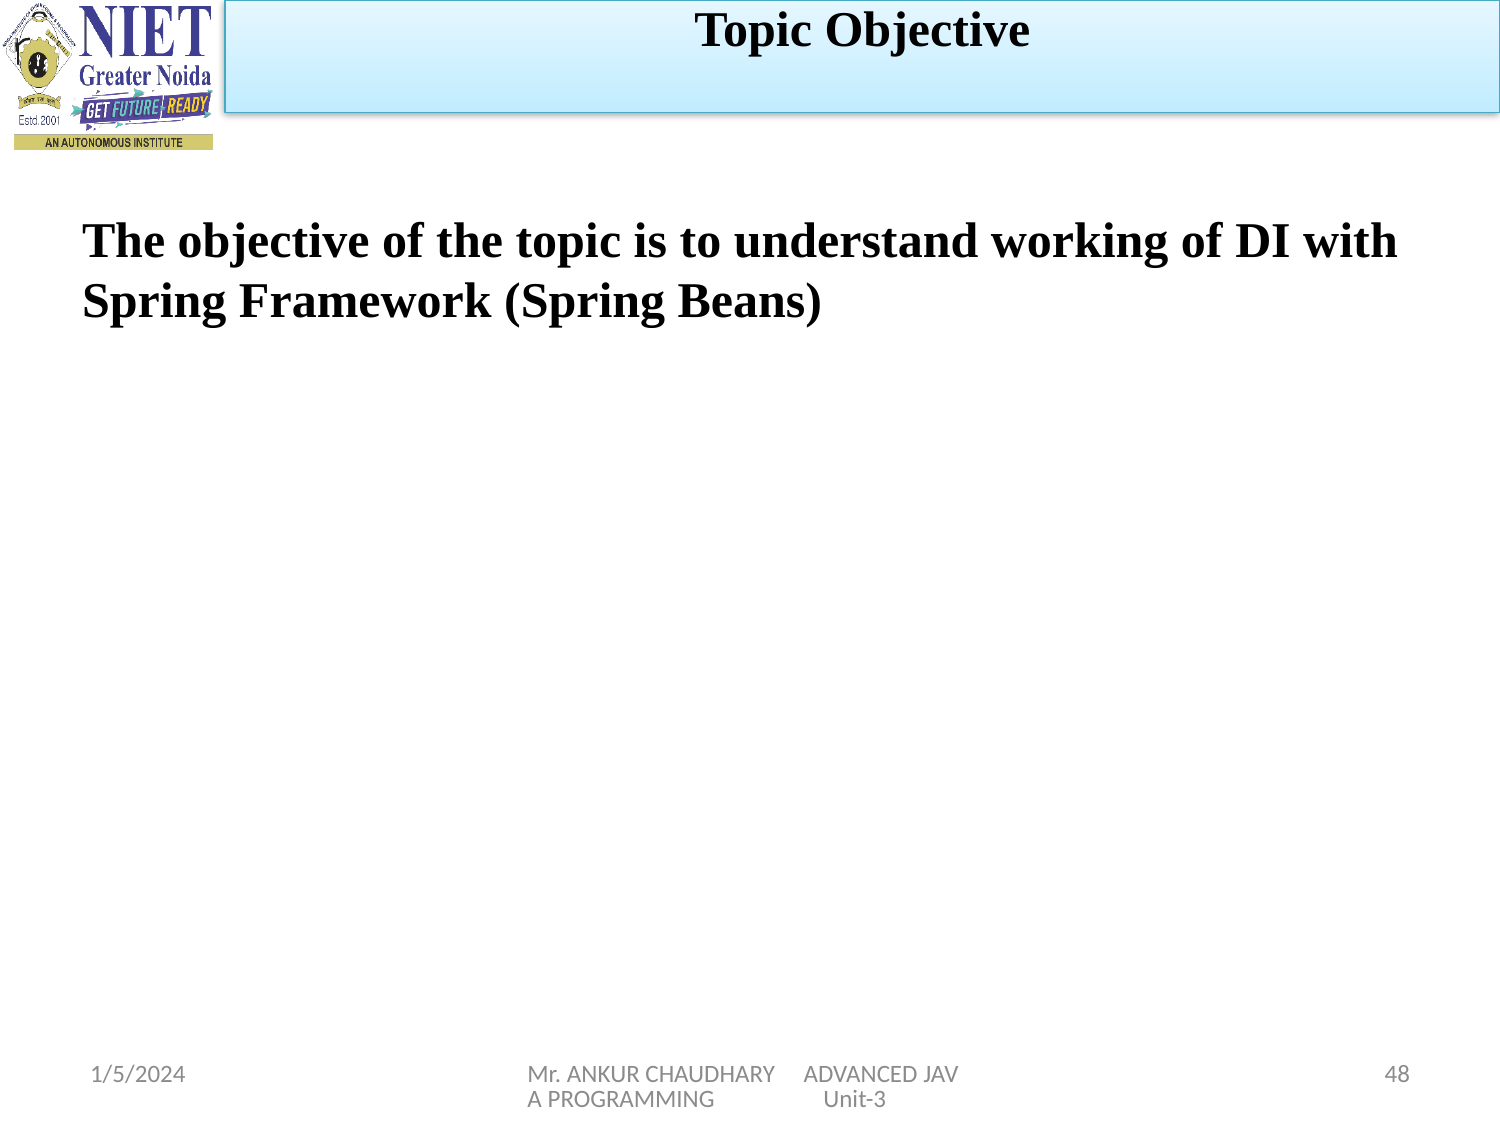

Topic Objective

The objective of the topic is to understand working of DI with Spring Framework (Spring Beans)
1/5/2024
Mr. ANKUR CHAUDHARY     ADVANCED JAVA PROGRAMMING                   Unit-3
48